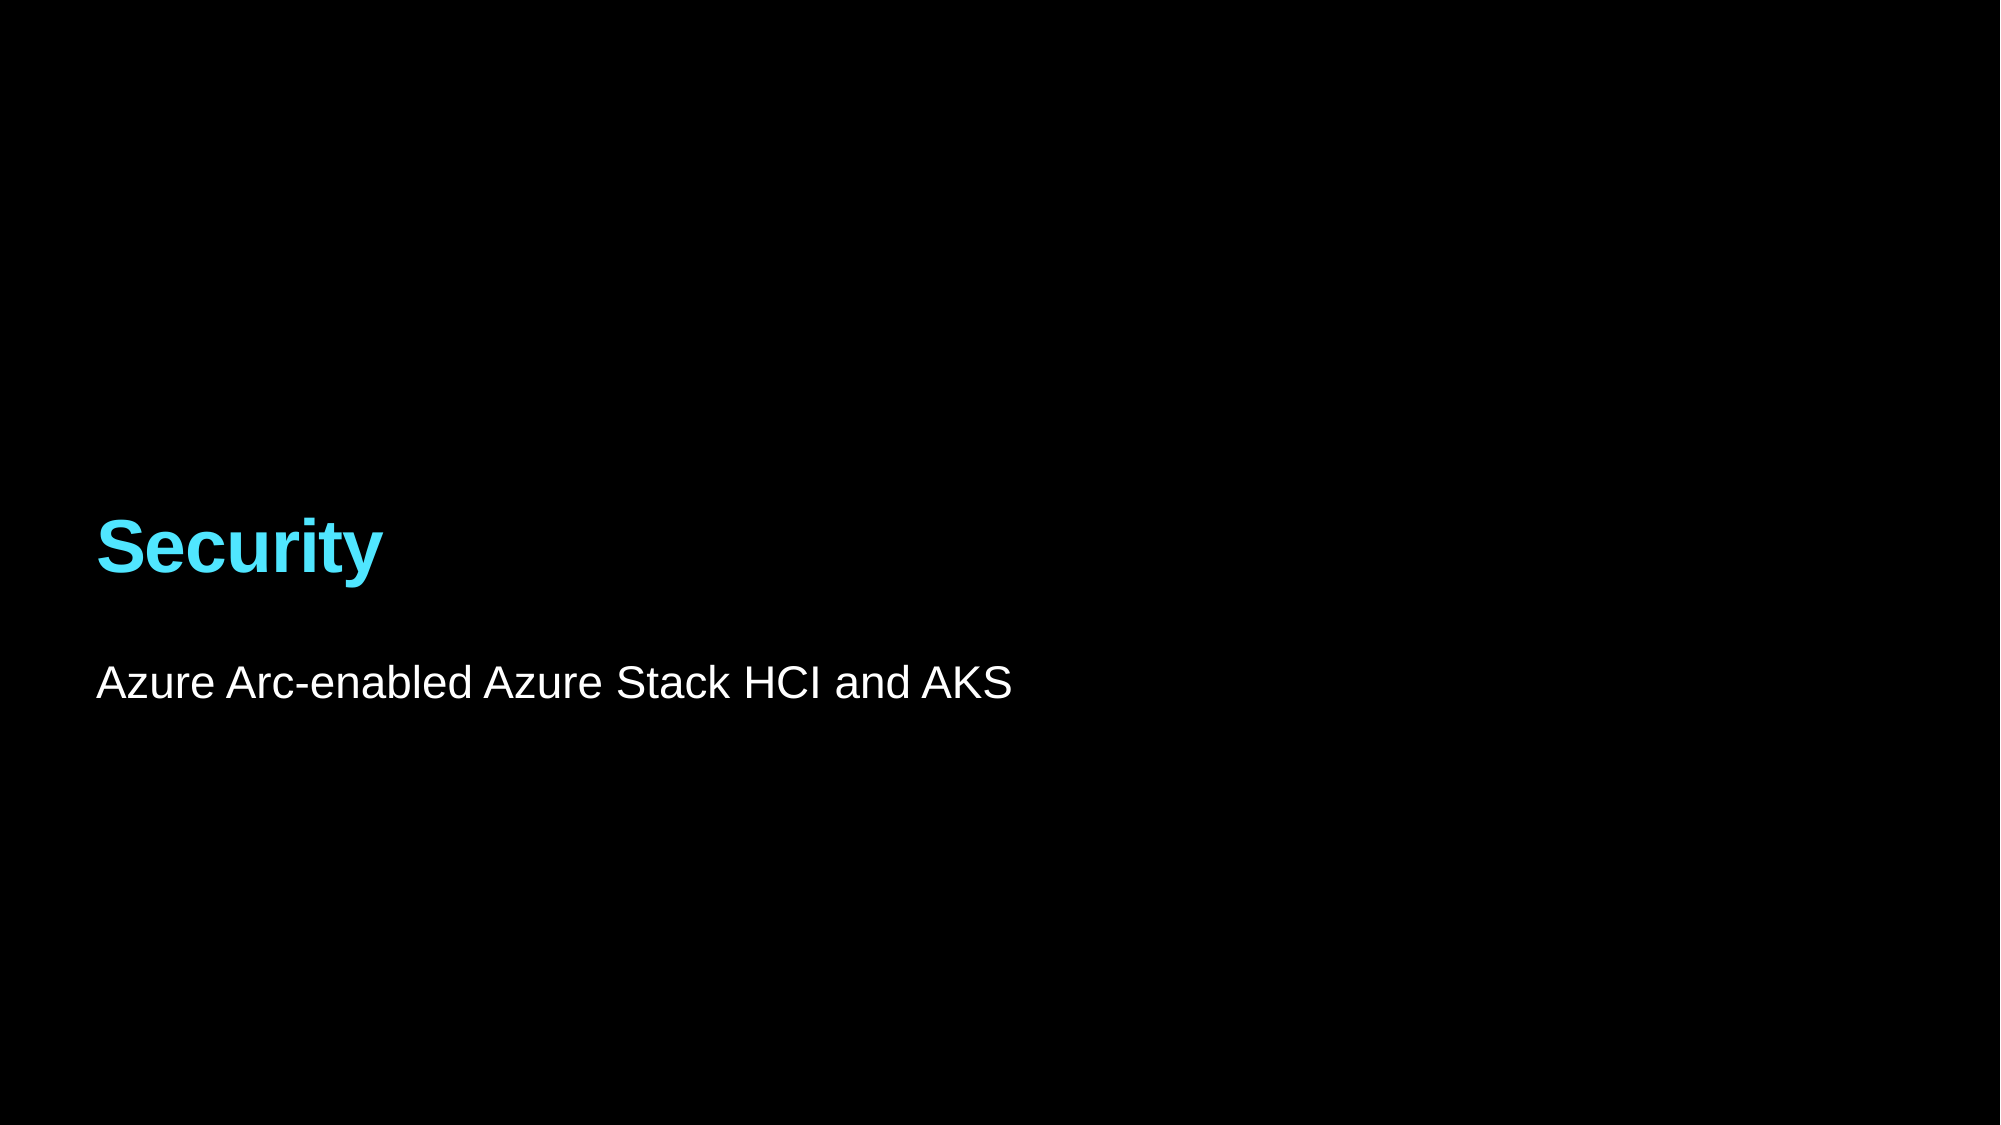

# Security
Azure Arc-enabled Azure Stack HCI and AKS